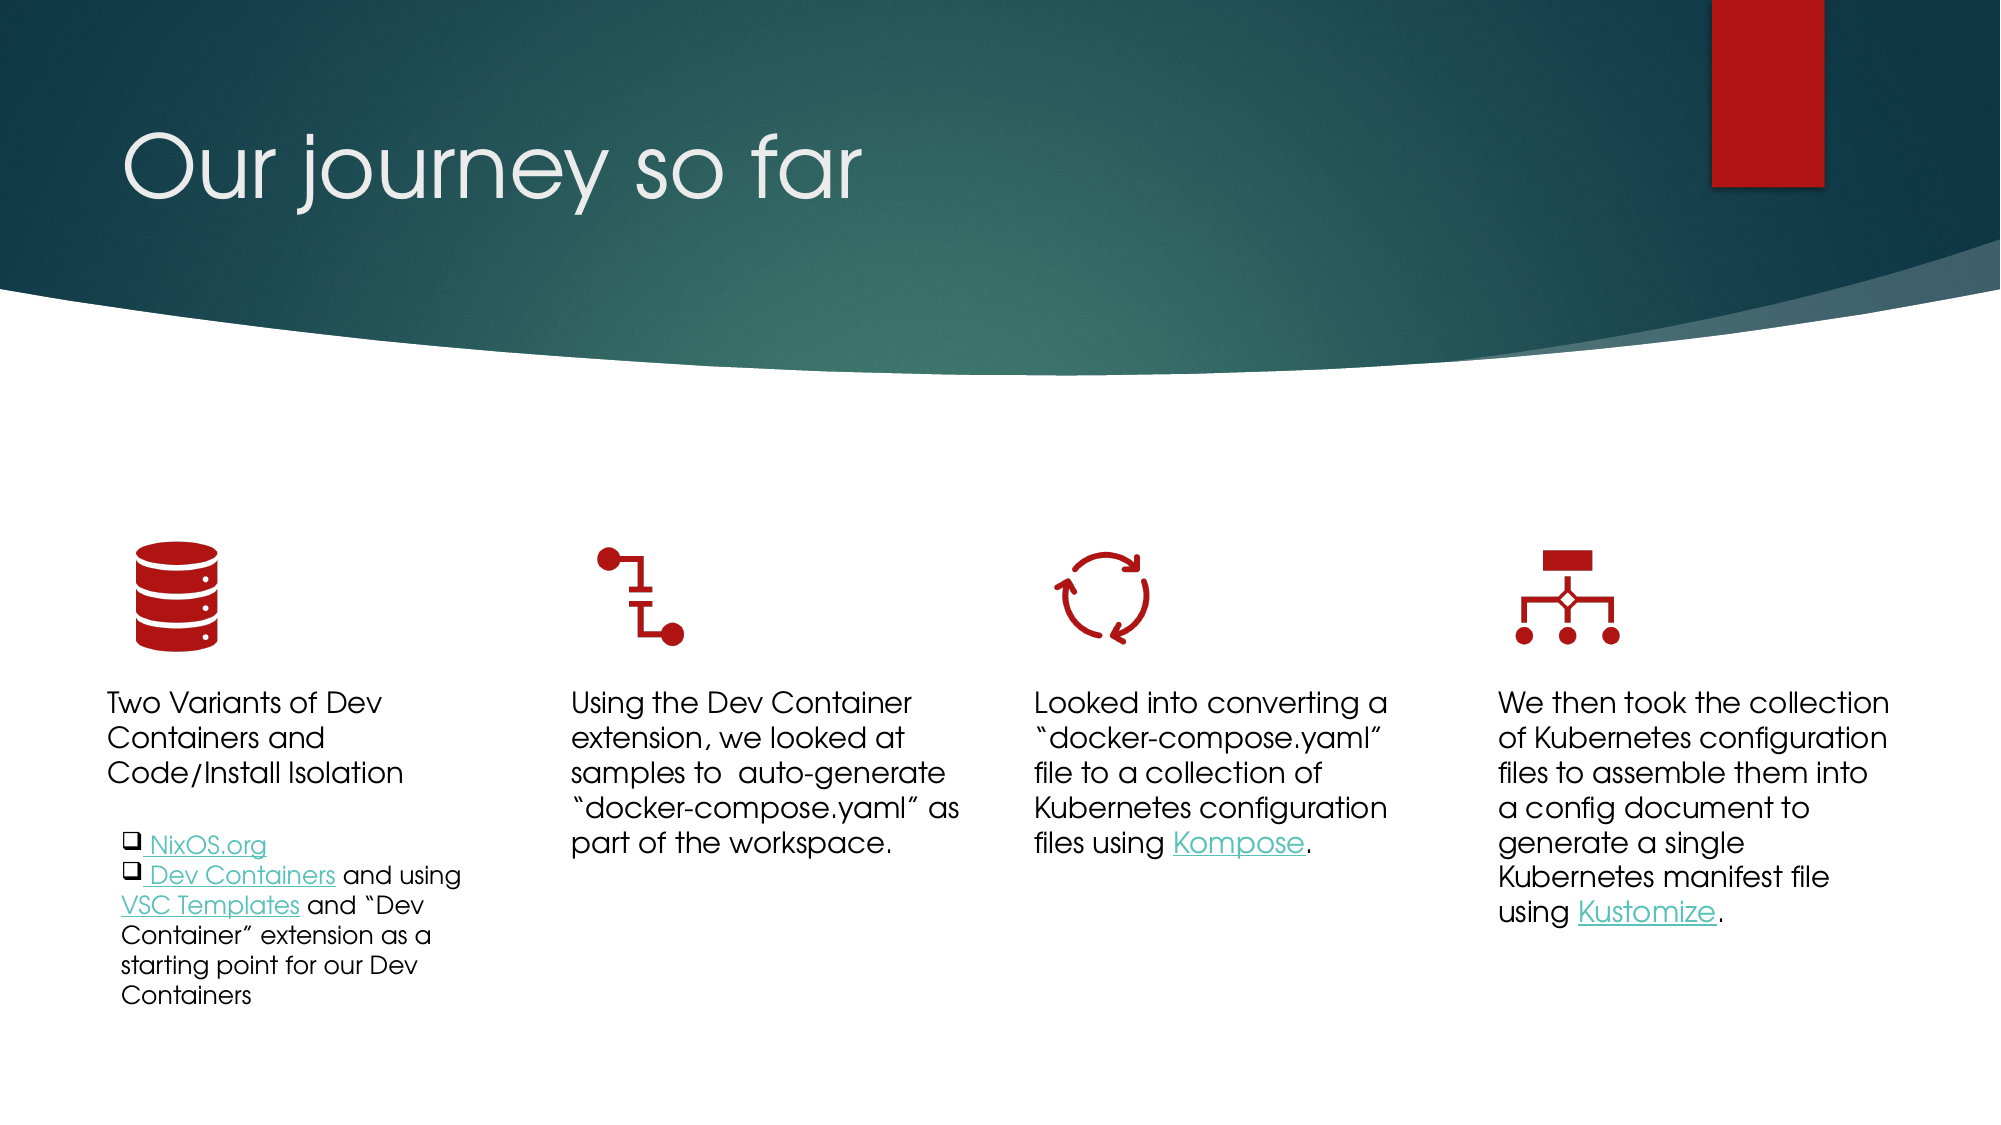

# Our journey so far

Two Variants of Dev Containers and Code/Install Isolation
Using the Dev Container extension, we looked at samples to  auto-generate “docker-compose.yaml” as part of the workspace.
Looked into converting a  “docker-compose.yaml” file to a collection of Kubernetes configuration files using Kompose.
We then took the collection of Kubernetes configuration files to assemble them into a config document to generate a single Kubernetes manifest file using Kustomize.
 NixOS.org
 Dev Containers and using VSC Templates and “Dev Container” extension as a starting point for our Dev Containers